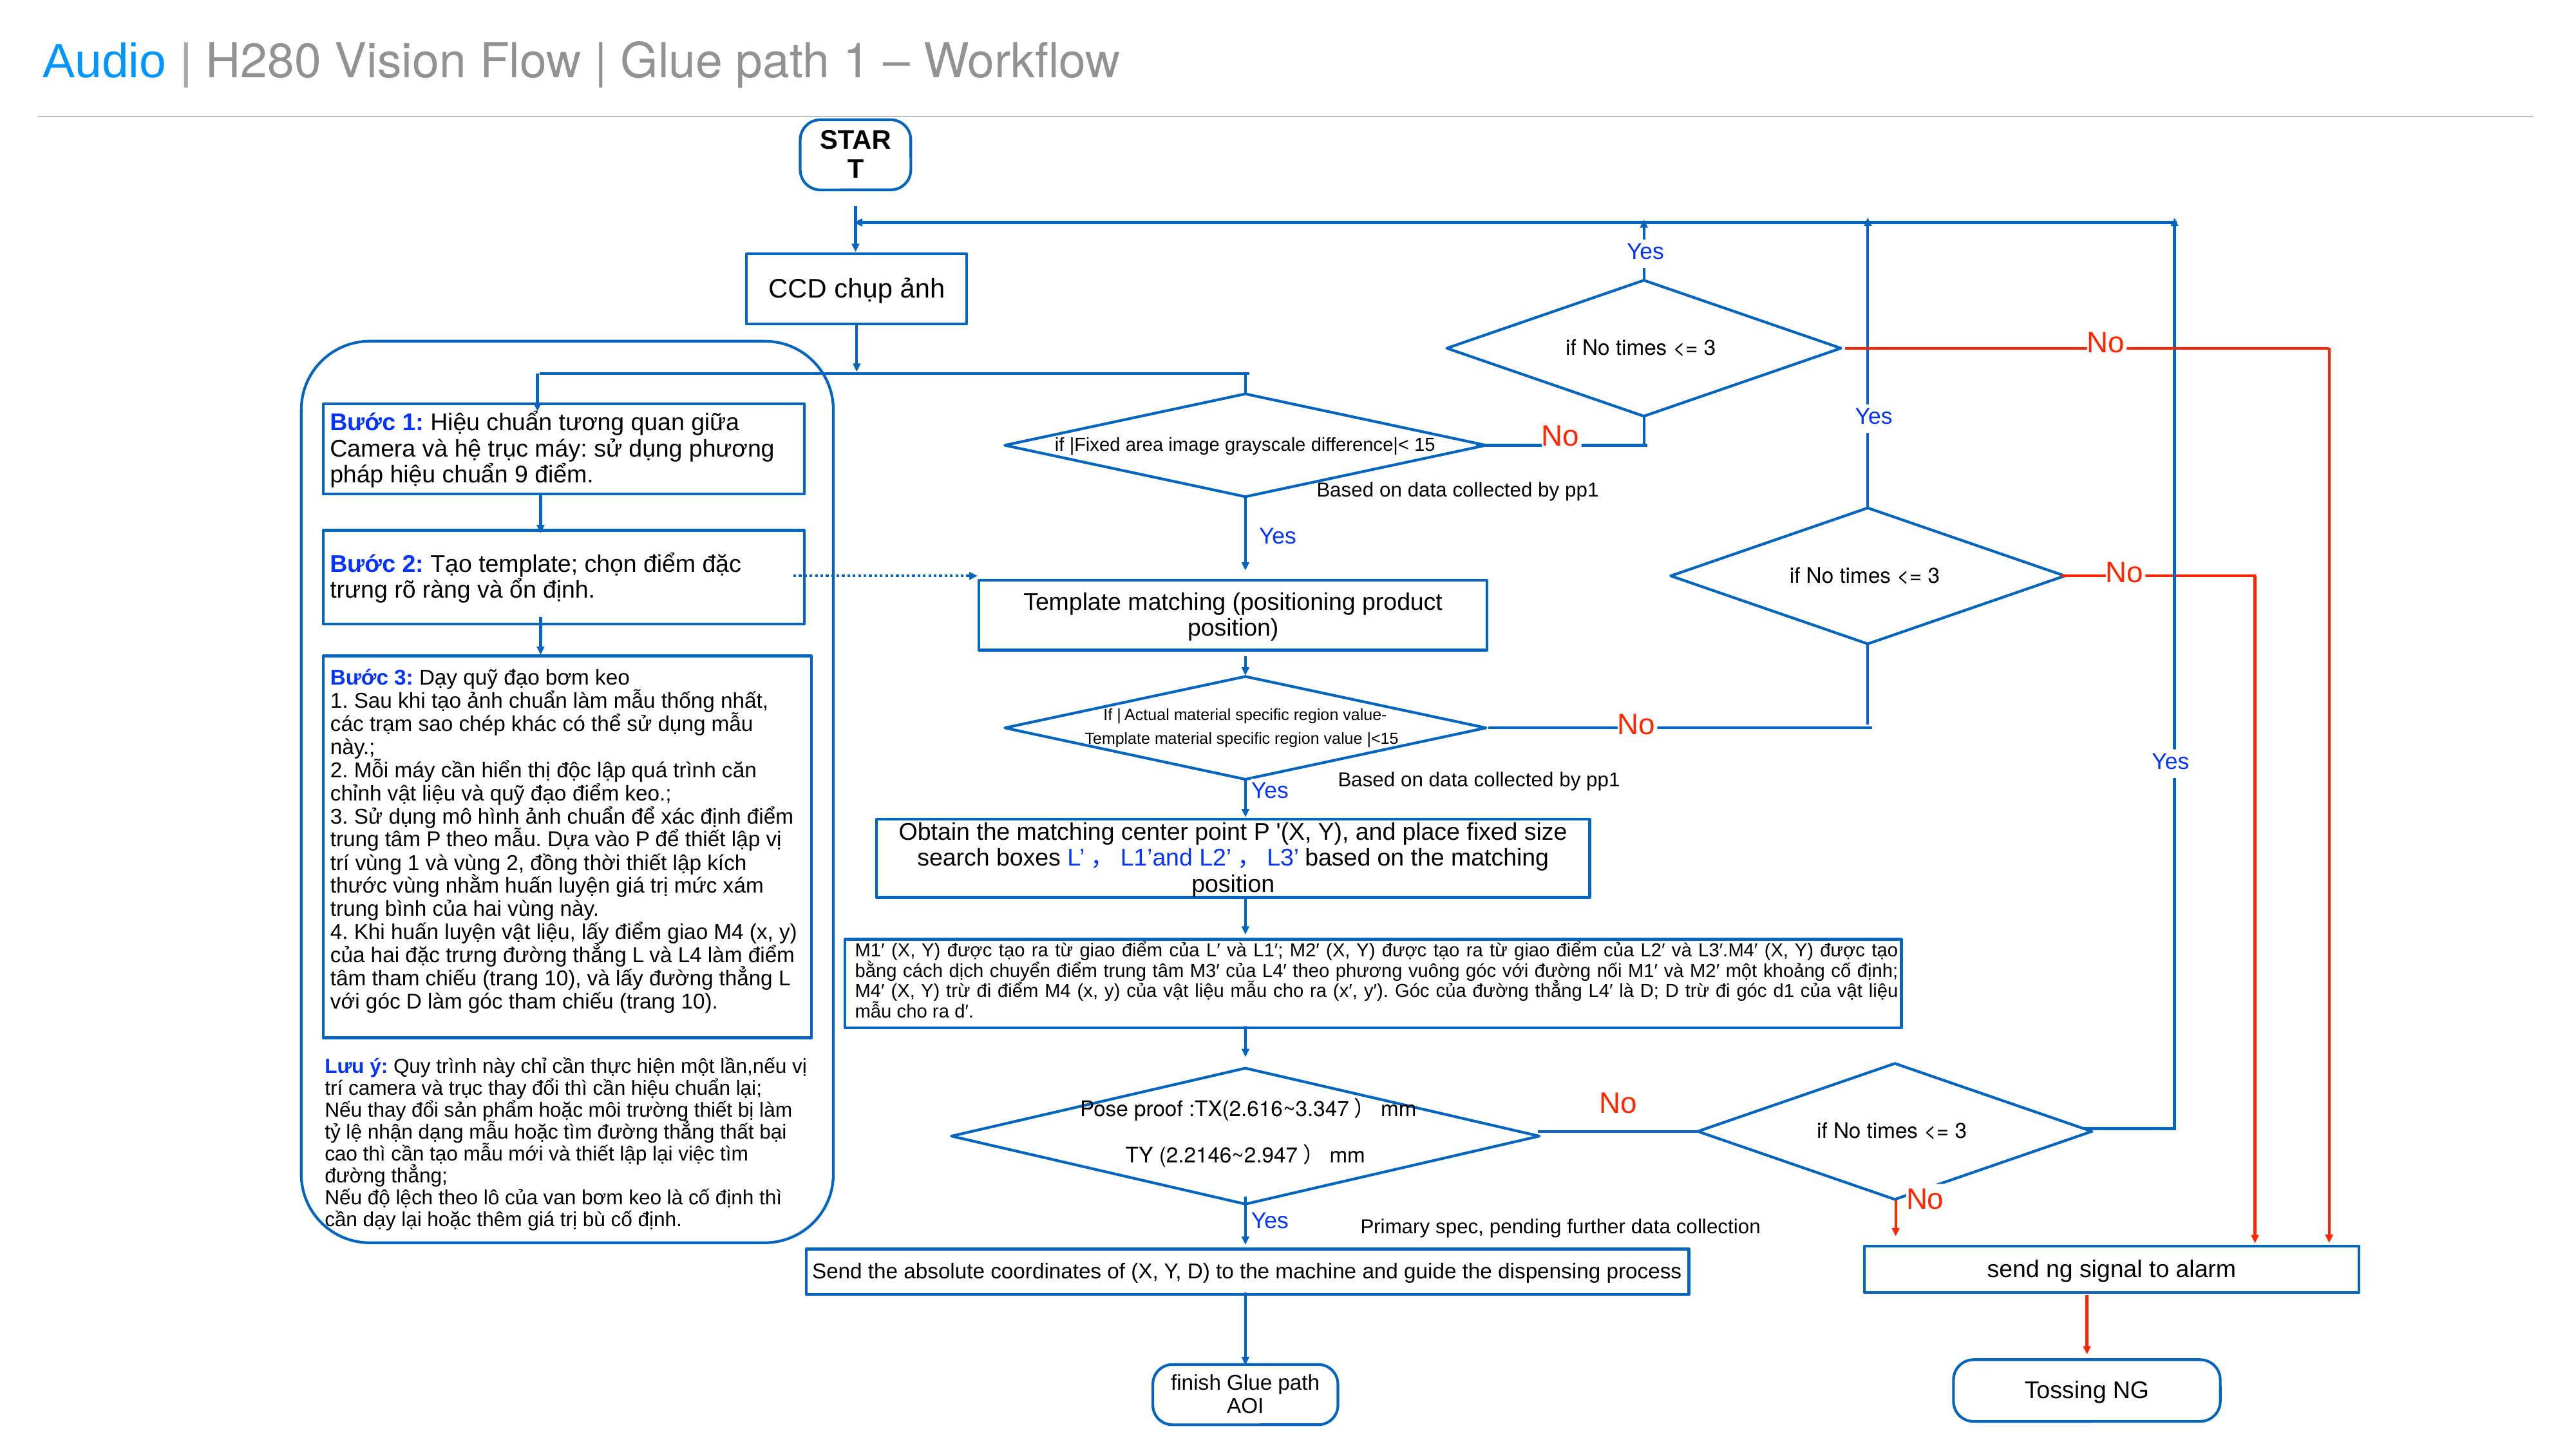

Audio | H280 Vision Flow | Glue path 1 – Workflow

START

Yes

CCD chụp ảnh

if No times <= 3

No

if |Fixed area image grayscale difference|< 15

Bước 1: Hiệu chuẩn tương quan giữa Camera và hệ trục máy: sử dụng phương pháp hiệu chuẩn 9 điểm.

Yes

No

Based on data collected by pp1

if No times <= 3

Yes

Bước 2: Tạo template; chọn điểm đặc trưng rõ ràng và ổn định.

No

Template matching (positioning product position)

Bước 3: Dạy quỹ đạo bơm keo
1. Sau khi tạo ảnh chuẩn làm mẫu thống nhất, các trạm sao chép khác có thể sử dụng mẫu này.;
2. Mỗi máy cần hiển thị độc lập quá trình căn chỉnh vật liệu và quỹ đạo điểm keo.;
3. Sử dụng mô hình ảnh chuẩn để xác định điểm trung tâm P theo mẫu. Dựa vào P để thiết lập vị trí vùng 1 và vùng 2, đồng thời thiết lập kích thước vùng nhằm huấn luyện giá trị mức xám trung bình của hai vùng này.
4. Khi huấn luyện vật liệu, lấy điểm giao M4 (x, y) của hai đặc trưng đường thẳng L và L4 làm điểm tâm tham chiếu (trang 10), và lấy đường thẳng L với góc D làm góc tham chiếu (trang 10).

If | Actual material specific region value-
Template material specific region value |<15

No

Yes

Based on data collected by pp1

Yes
Obtain the matching center point P '(X, Y), and place fixed size search boxes L’，L1’and L2’，L3’ based on the matching position

M1′ (X, Y) được tạo ra từ giao điểm của L′ và L1′; M2′ (X, Y) được tạo ra từ giao điểm của L2′ và L3′.M4′ (X, Y) được tạo bằng cách dịch chuyển điểm trung tâm M3′ của L4′ theo phương vuông góc với đường nối M1′ và M2′ một khoảng cố định; M4′ (X, Y) trừ đi điểm M4 (x, y) của vật liệu mẫu cho ra (x′, y′). Góc của đường thẳng L4′ là D; D trừ đi góc d1 của vật liệu mẫu cho ra d′.

Lưu ý: Quy trình này chỉ cần thực hiện một lần,nếu vị trí camera và trục thay đổi thì cần hiệu chuẩn lại;
Nếu thay đổi sản phẩm hoặc môi trường thiết bị làm tỷ lệ nhận dạng mẫu hoặc tìm đường thẳng thất bại cao thì cần tạo mẫu mới và thiết lập lại việc tìm đường thẳng;
Nếu độ lệch theo lô của van bơm keo là cố định thì cần dạy lại hoặc thêm giá trị bù cố định.

if No times <= 3

 Pose proof :TX(2.616~3.347）mm

TY (2.2146~2.947）mm

No

No

Yes
Primary spec, pending further data collection

send ng signal to alarm

Send the absolute coordinates of (X, Y, D) to the machine and guide the dispensing process

Tossing NG
finish Glue path AOI